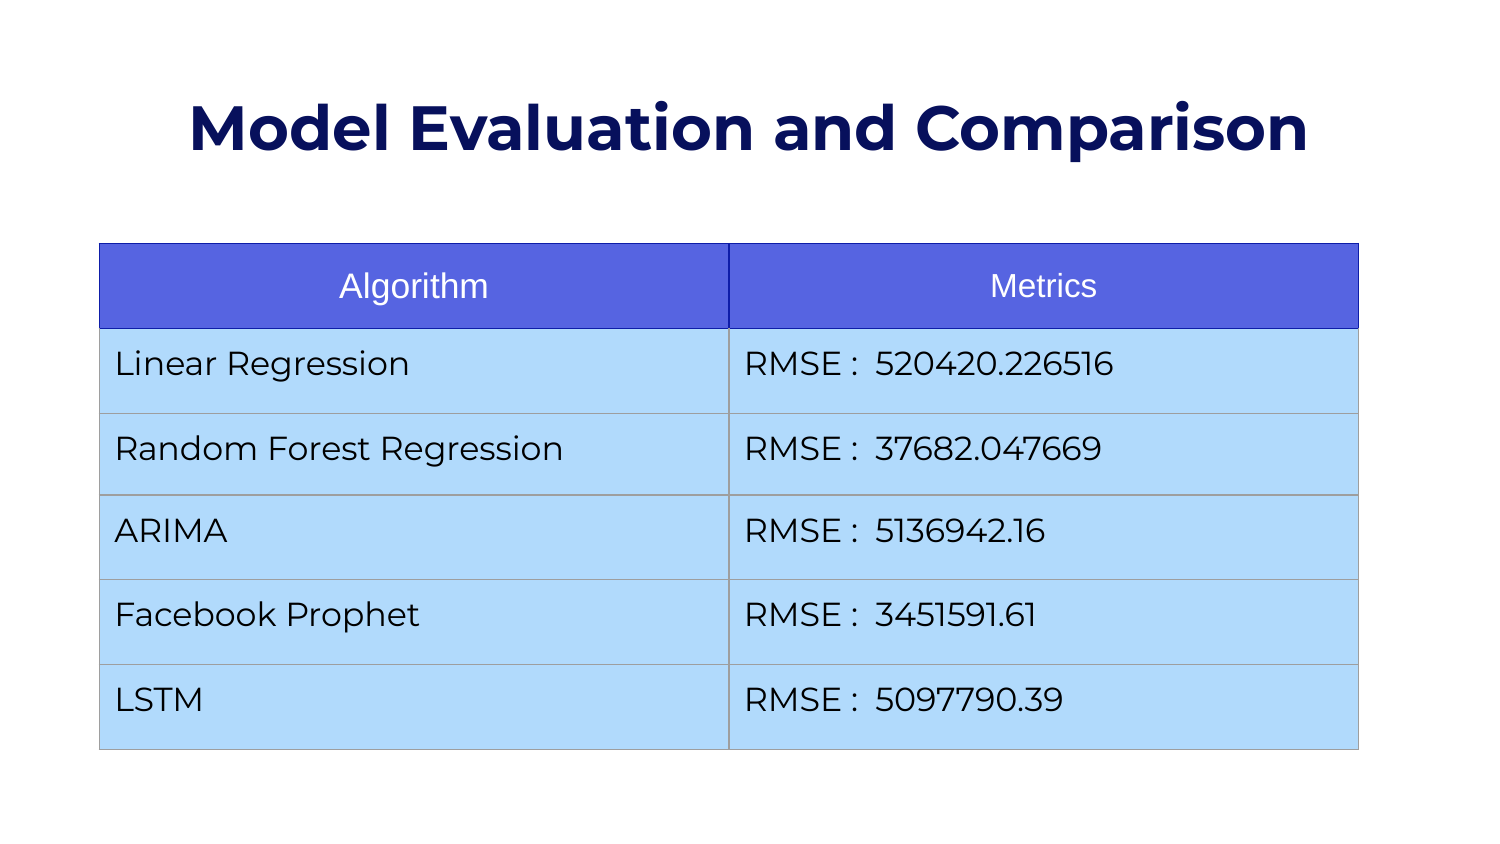

# Model Evaluation and Comparison

| Algorithm | Metrics |
| --- | --- |
| Linear Regression | RMSE : 520420.226516 |
| Random Forest Regression | RMSE : 37682.047669 |
| ARIMA | RMSE : 5136942.16 |
| Facebook Prophet | RMSE : 3451591.61 |
| LSTM | RMSE : 5097790.39 |